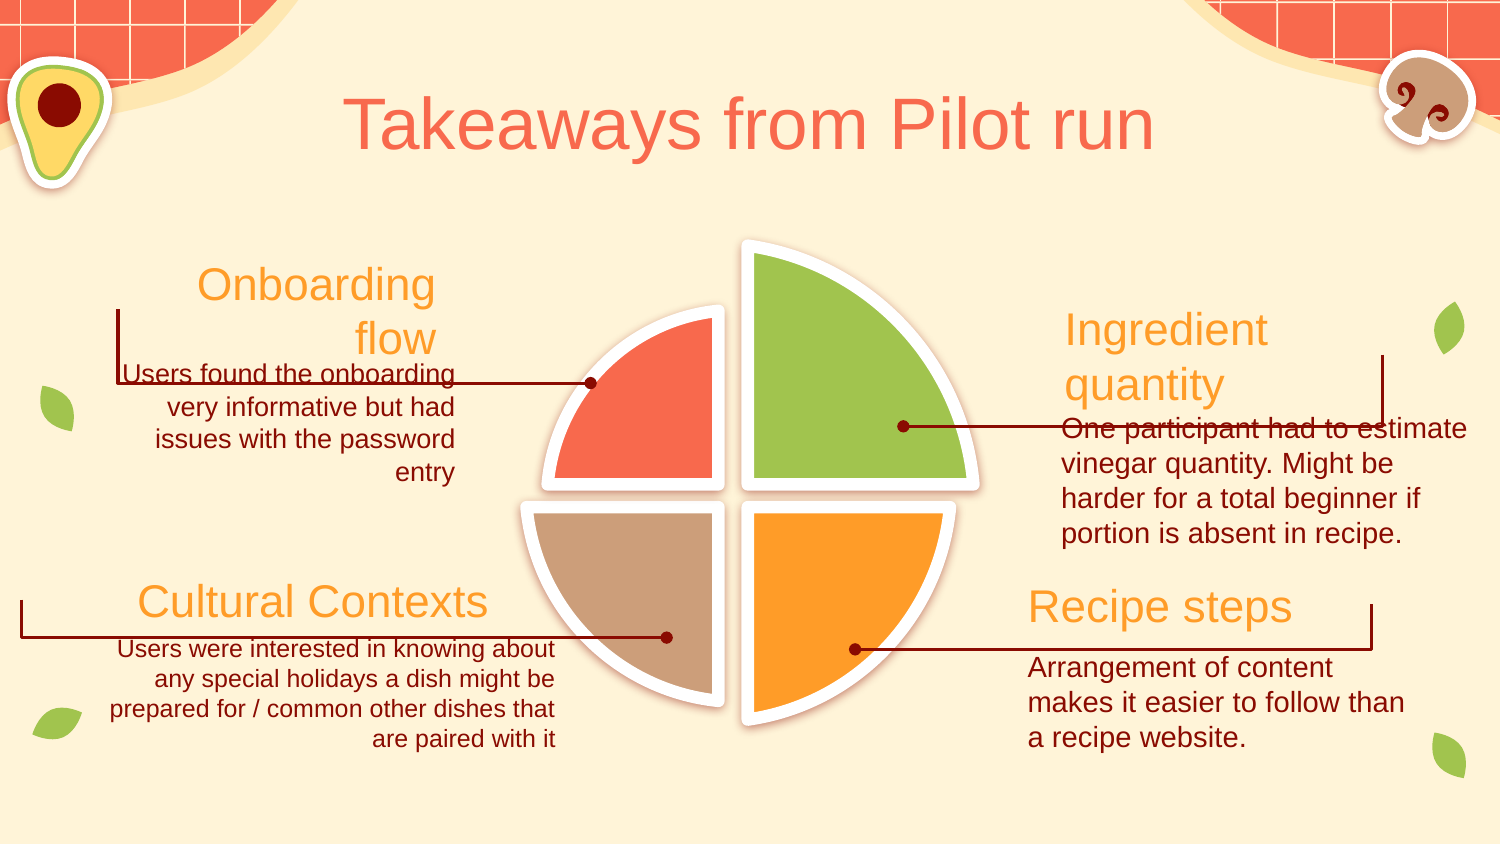

# Takeaways from Pilot run

Onboarding flow

Ingredient quantity
Users found the onboarding very informative but had issues with the password entry
One participant had to estimate vinegar quantity. Might be harder for a total beginner if portion is absent in recipe.

Cultural Contexts
Recipe steps
Arrangement of content makes it easier to follow than a recipe website.
Users were interested in knowing about any special holidays a dish might be prepared for / common other dishes that are paired with it